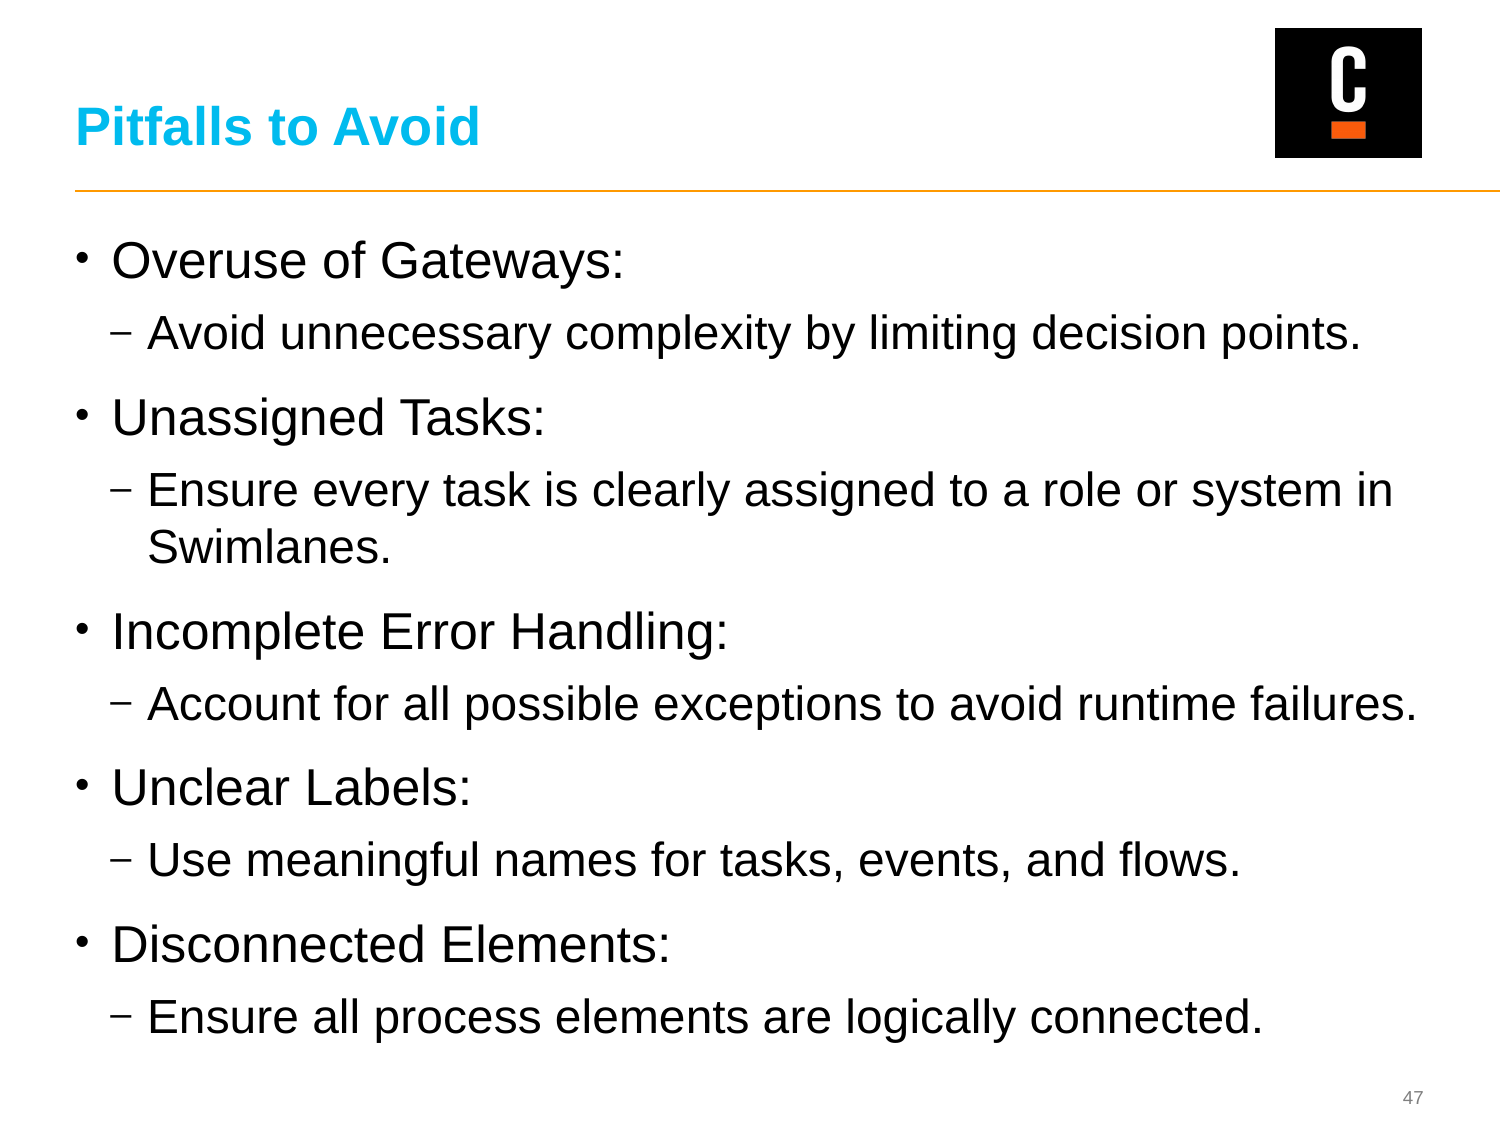

# Pitfalls to Avoid
Overuse of Gateways:
Avoid unnecessary complexity by limiting decision points.
Unassigned Tasks:
Ensure every task is clearly assigned to a role or system in Swimlanes.
Incomplete Error Handling:
Account for all possible exceptions to avoid runtime failures.
Unclear Labels:
Use meaningful names for tasks, events, and flows.
Disconnected Elements:
Ensure all process elements are logically connected.